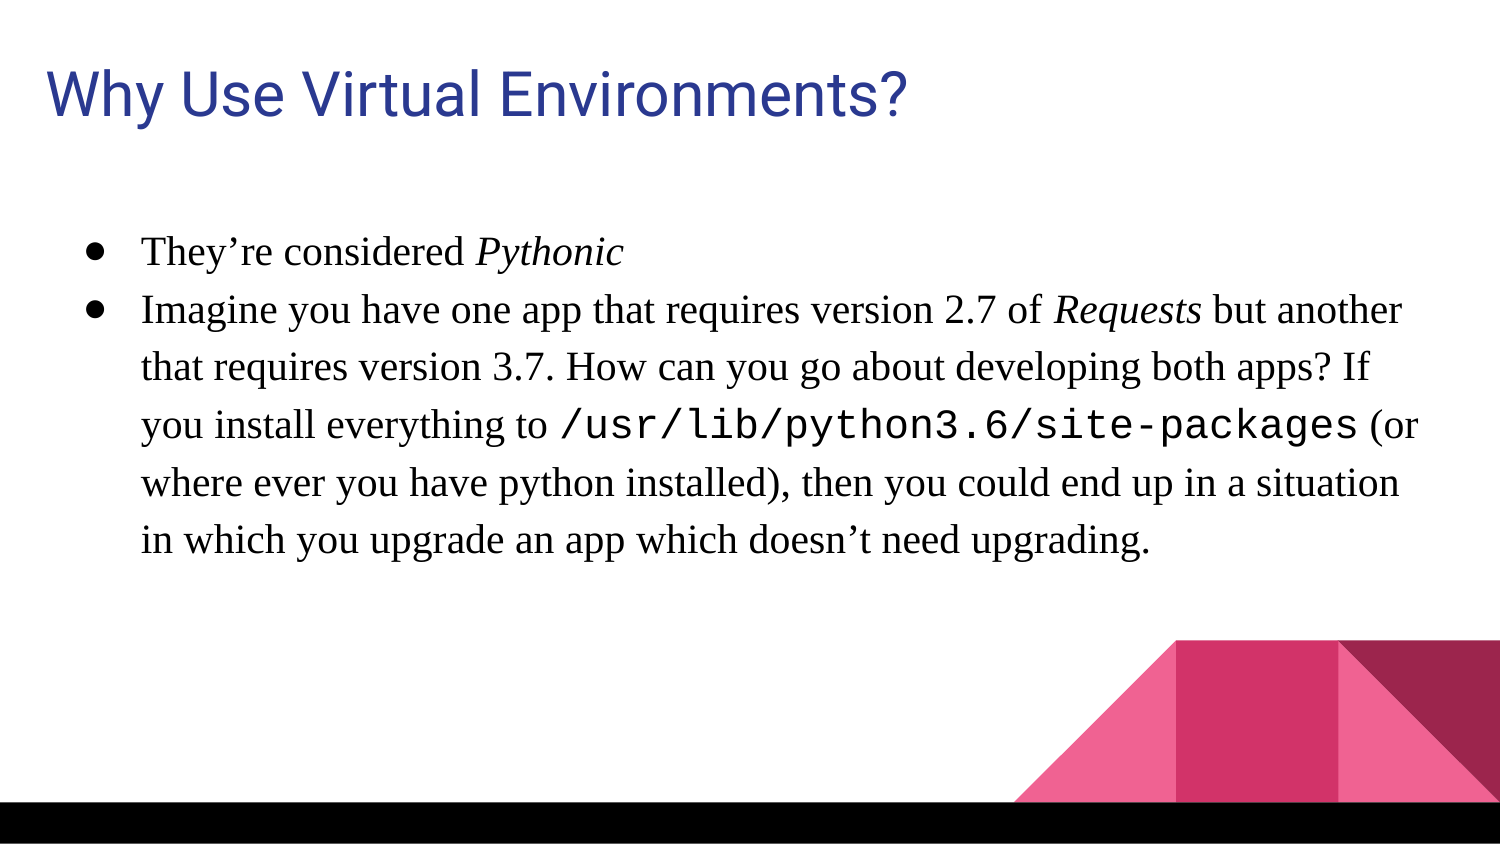

Why Use Virtual Environments?
They’re considered Pythonic
Imagine you have one app that requires version 2.7 of Requests but another that requires version 3.7. How can you go about developing both apps? If you install everything to /usr/lib/python3.6/site-packages (or where ever you have python installed), then you could end up in a situation in which you upgrade an app which doesn’t need upgrading.